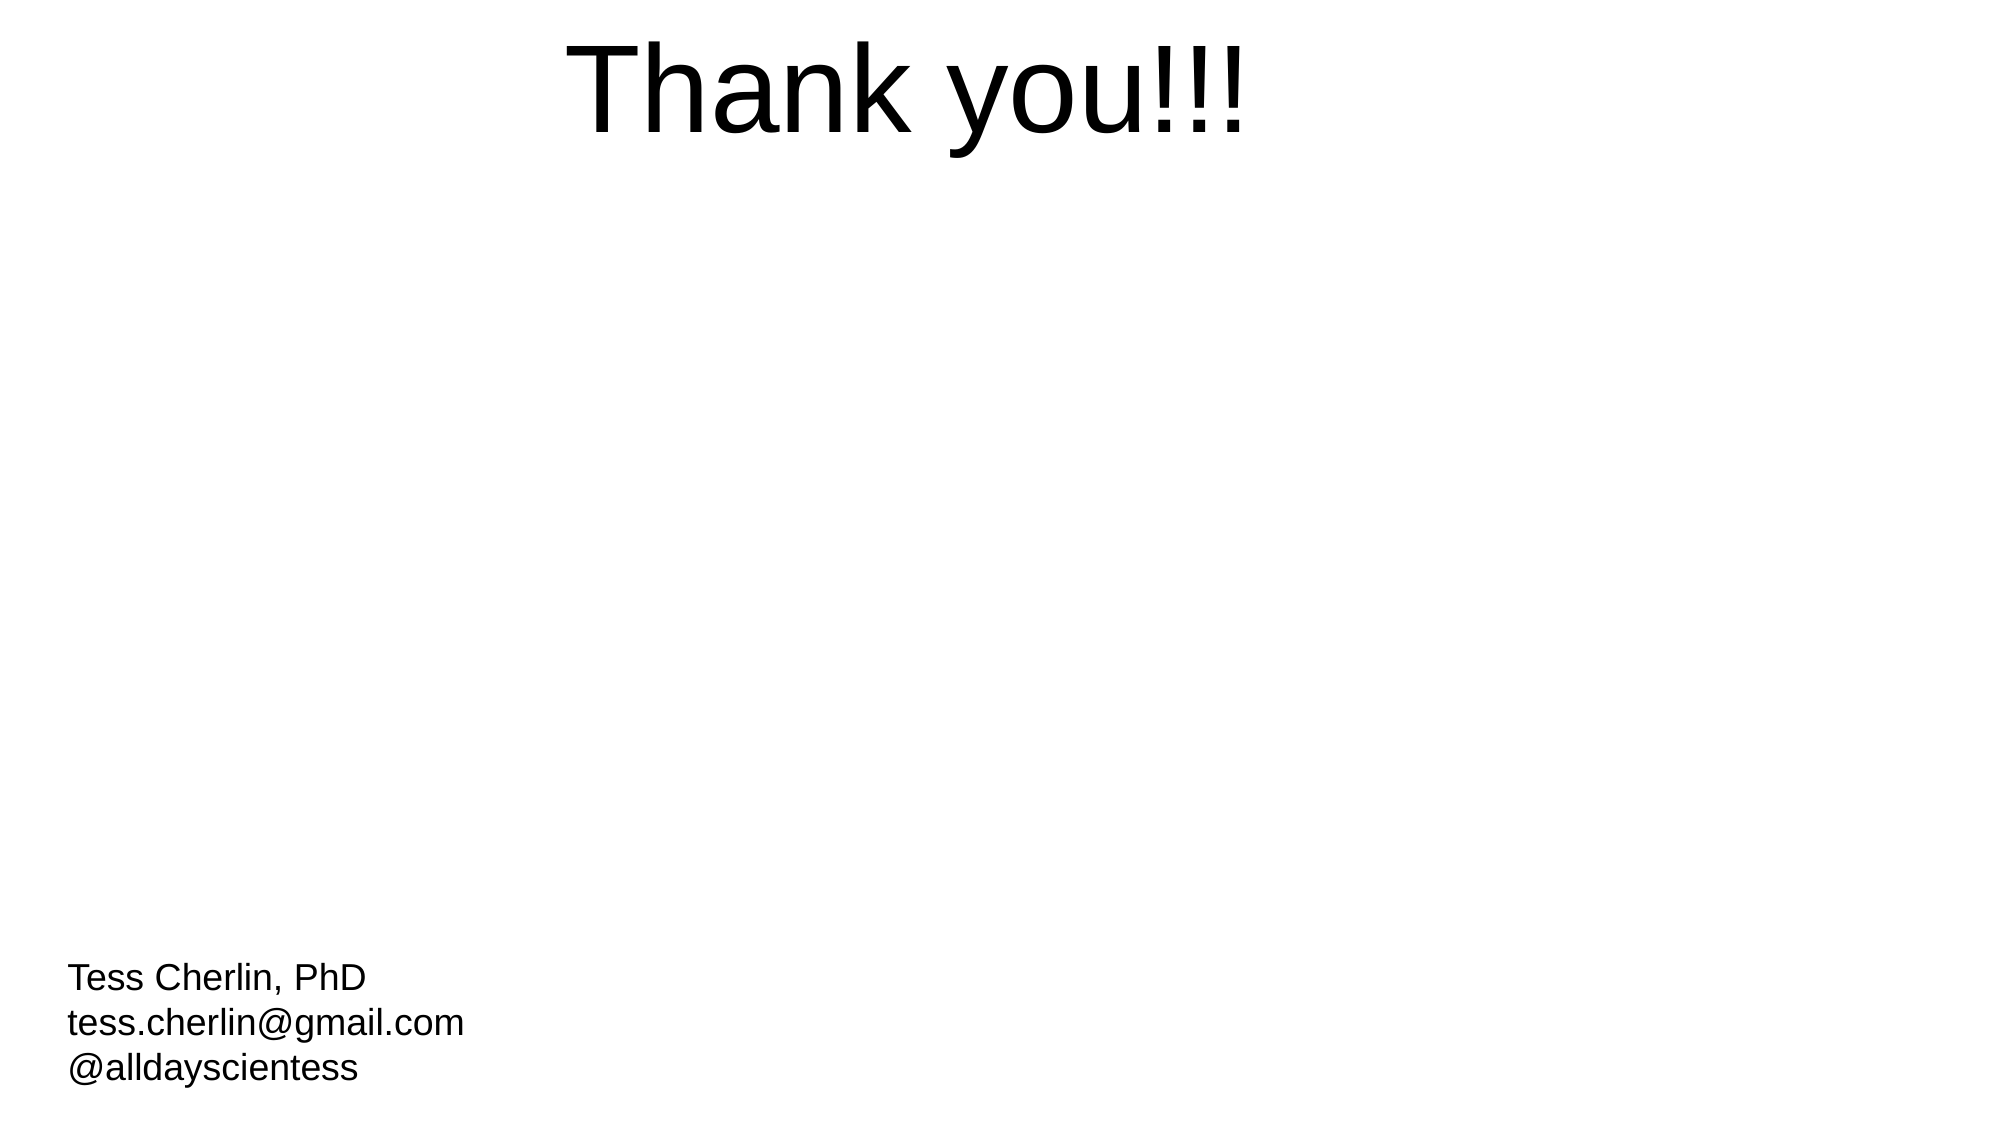

Thank you!!!
Tess Cherlin, PhD
tess.cherlin@gmail.com
@alldayscientess